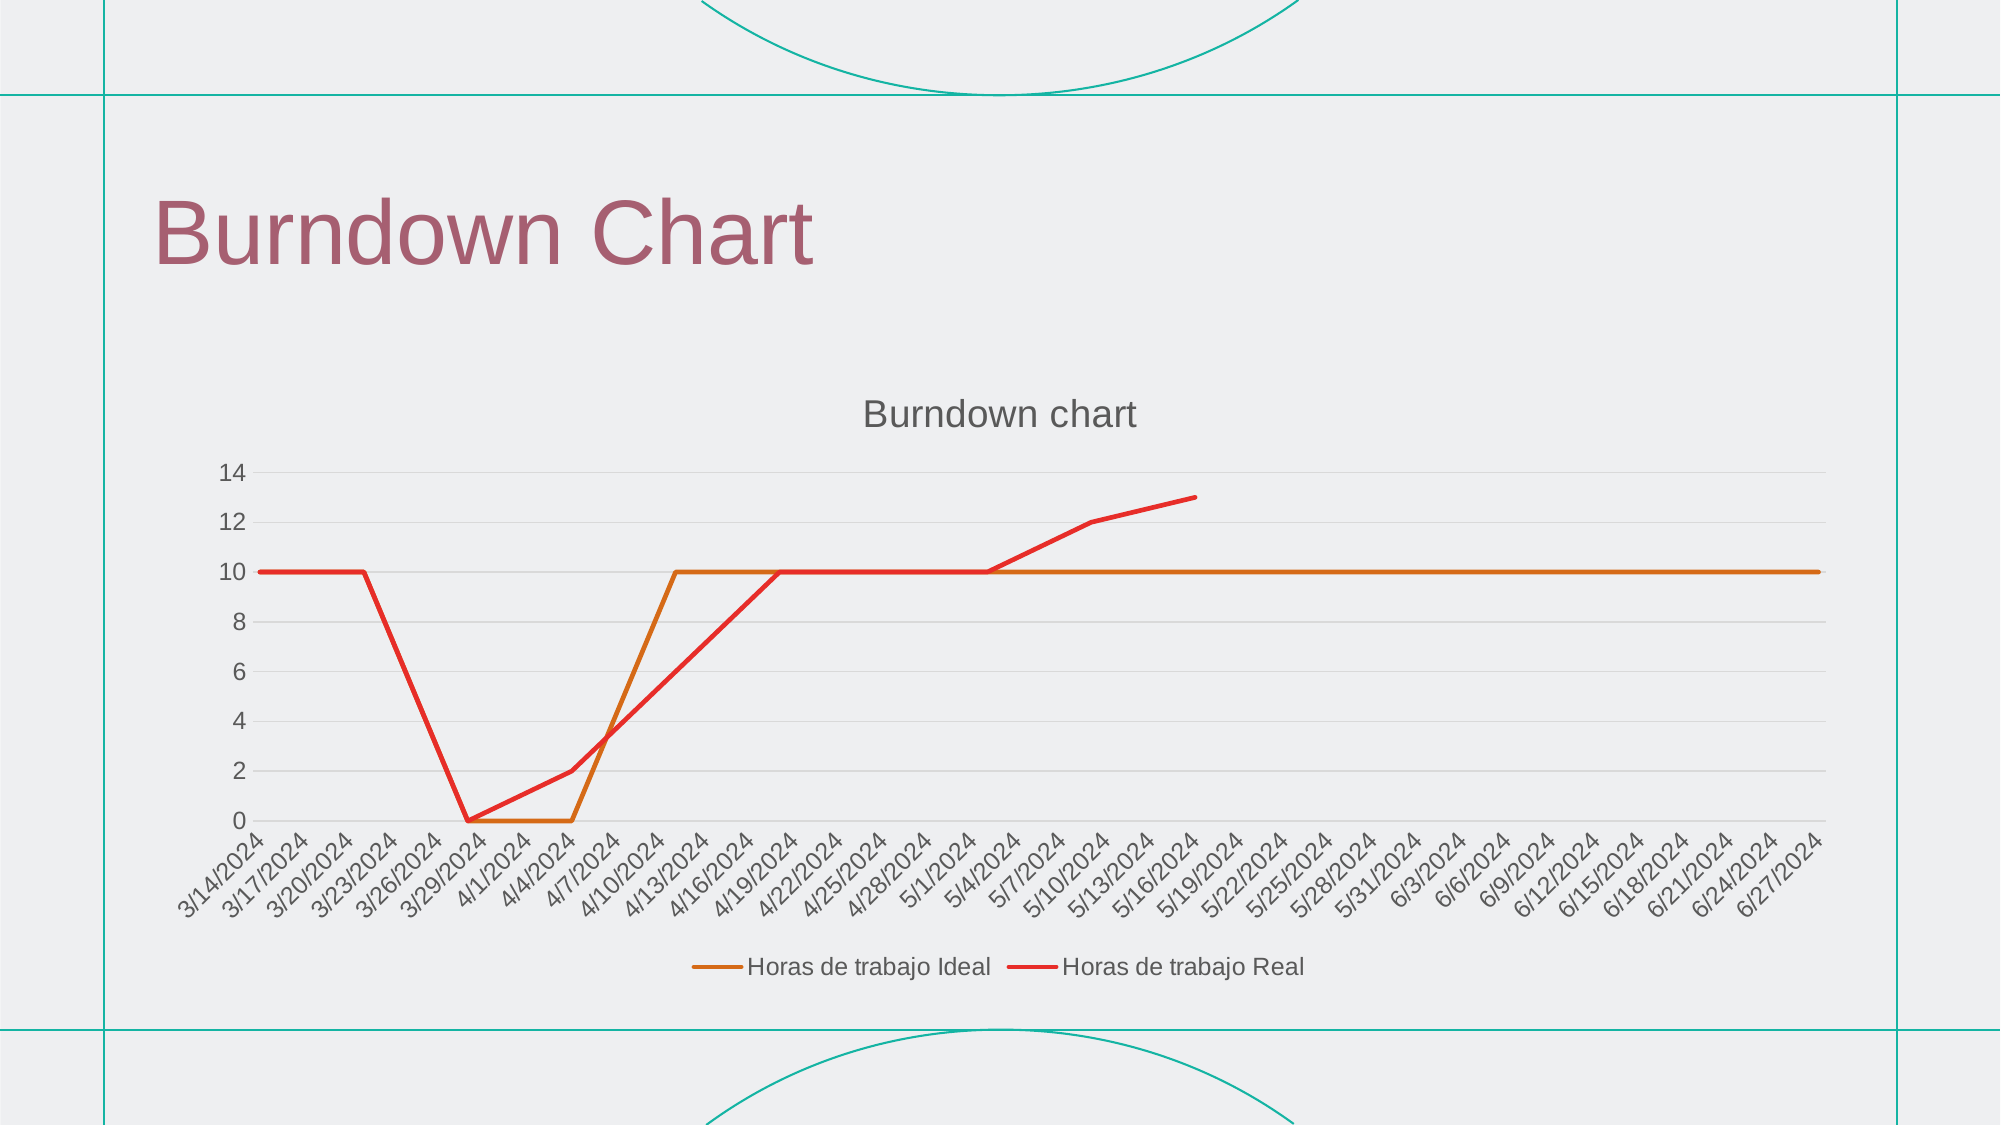

# Burndown Chart

### Chart: Burndown chart

| Category | Horas de trabajo Ideal | Horas de trabajo Real |
|---|---|---|
| 45365 | 10.0 | 10.0 |
| 45372 | 10.0 | 10.0 |
| 45379 | 0.0 | 0.0 |
| 45386 | 0.0 | 2.0 |
| 45393 | 10.0 | 6.0 |
| 45400 | 10.0 | 10.0 |
| 45407 | 10.0 | 10.0 |
| 45414 | 10.0 | 10.0 |
| 45421 | 10.0 | 12.0 |
| 45428 | 10.0 | 13.0 |
| 45435 | 10.0 | None |
| 45442 | 10.0 | None |
| 45449 | 10.0 | None |
| 45456 | 10.0 | None |
| 45463 | 10.0 | None |
| 45470 | 10.0 | None |